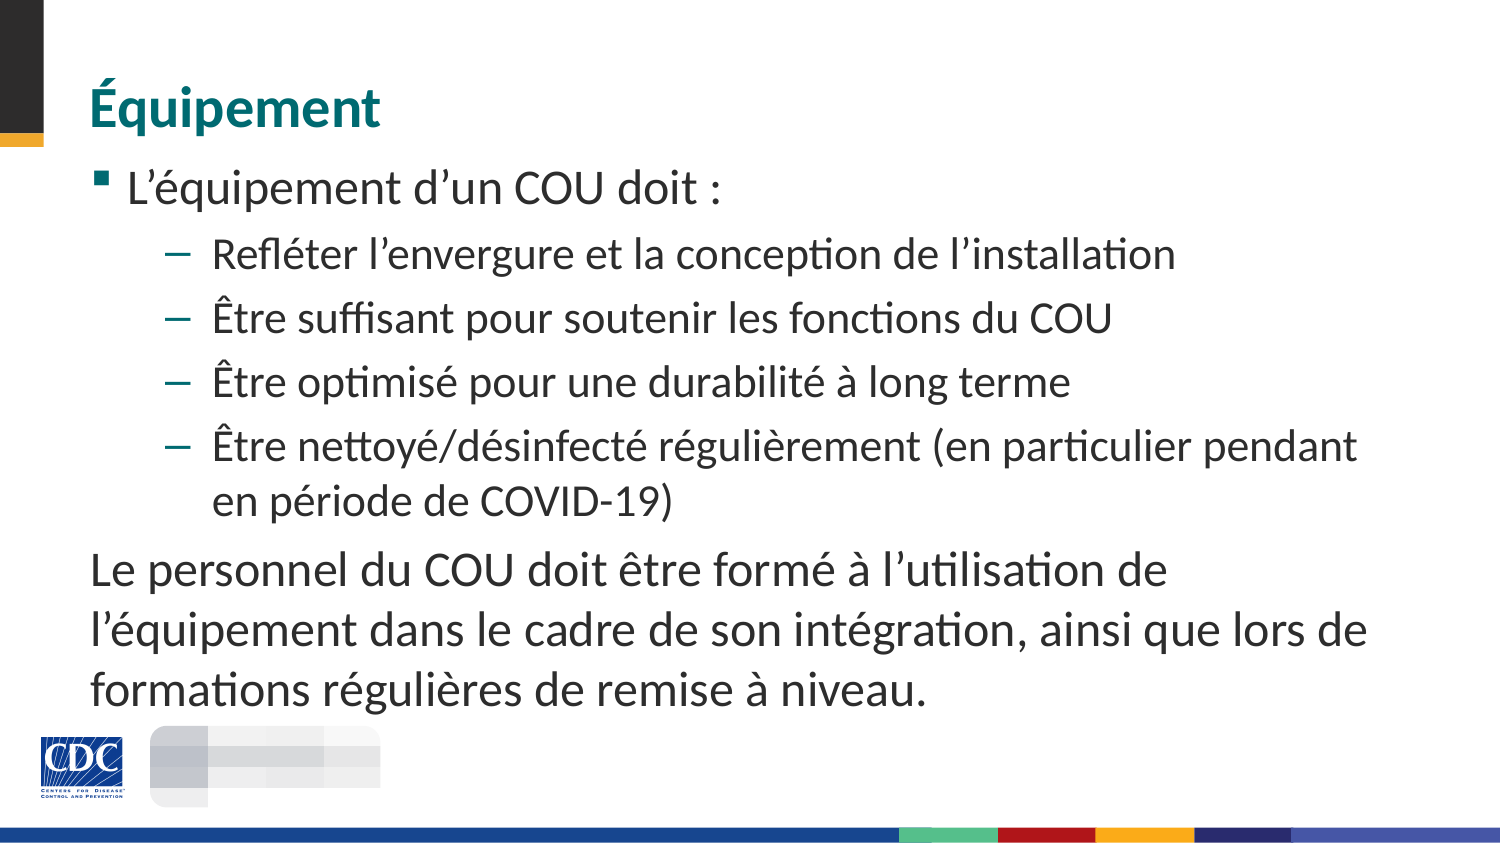

# Équipement
L’équipement d’un COU doit :
Refléter l’envergure et la conception de l’installation
Être suffisant pour soutenir les fonctions du COU
Être optimisé pour une durabilité à long terme
Être nettoyé/désinfecté régulièrement (en particulier pendant en période de COVID-19)
Le personnel du COU doit être formé à l’utilisation de l’équipement dans le cadre de son intégration, ainsi que lors de formations régulières de remise à niveau.